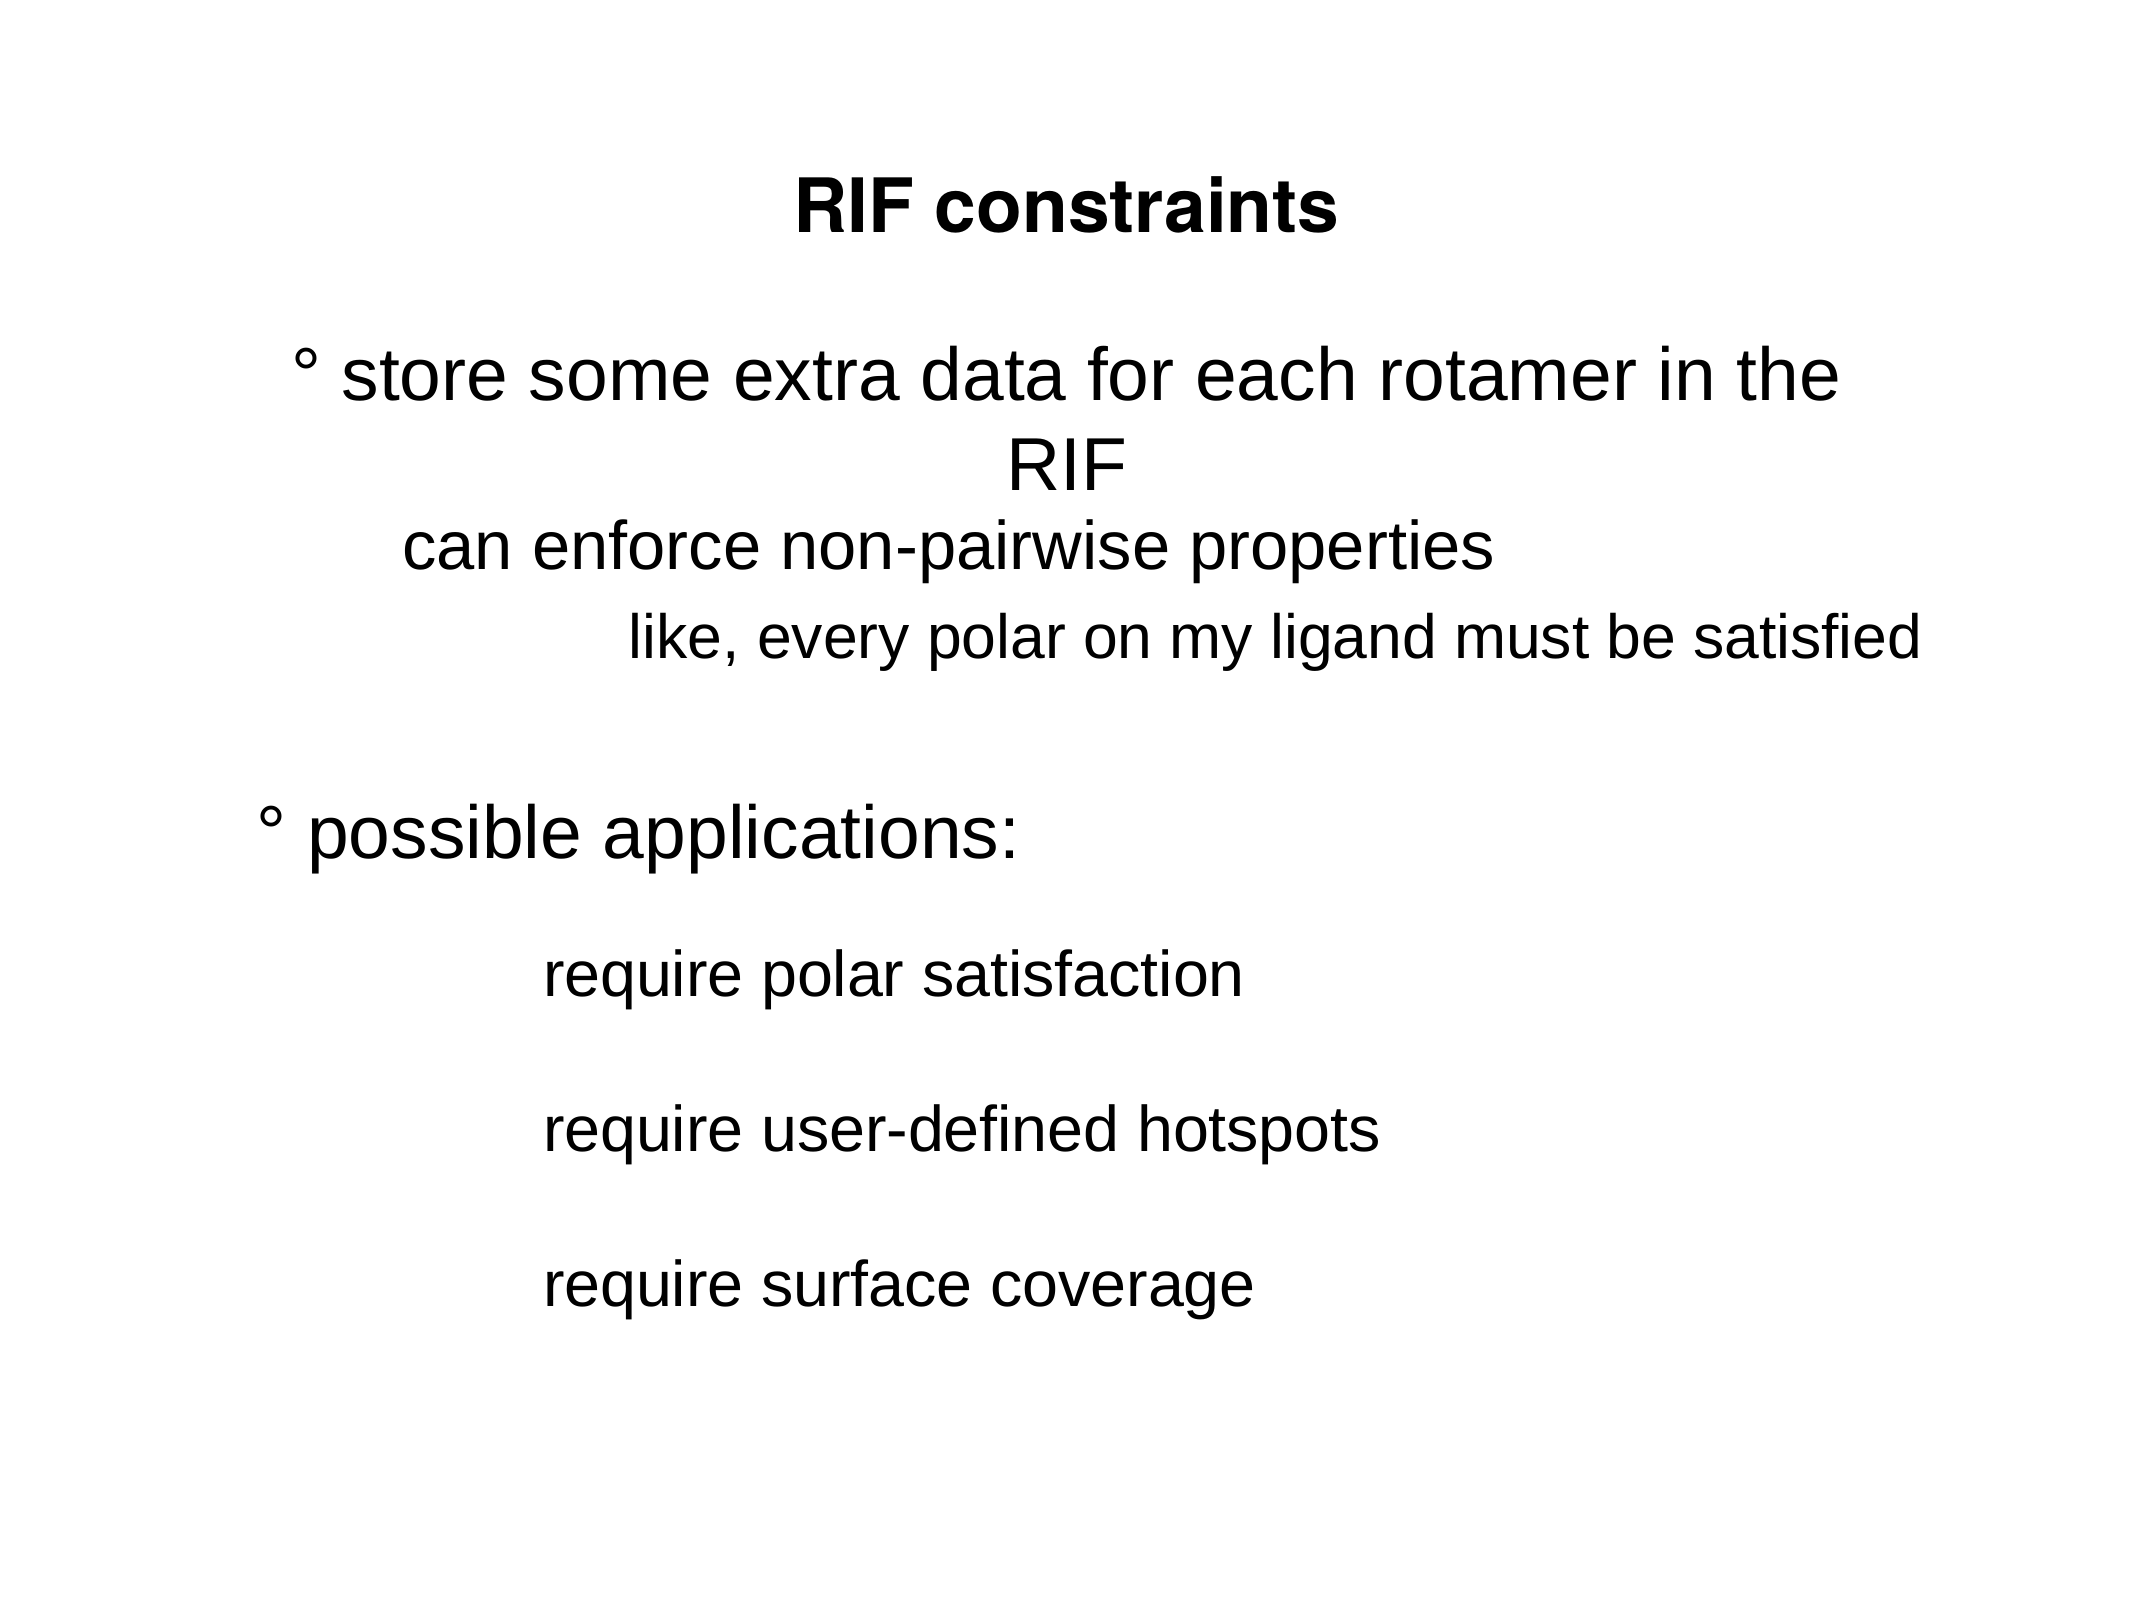

RIF constraints
° store some extra data for each rotamer in the RIF
can enforce non-pairwise properties
like, every polar on my ligand must be satisfied
° possible applications:
require polar satisfaction

require user-defined hotspots

require surface coverage